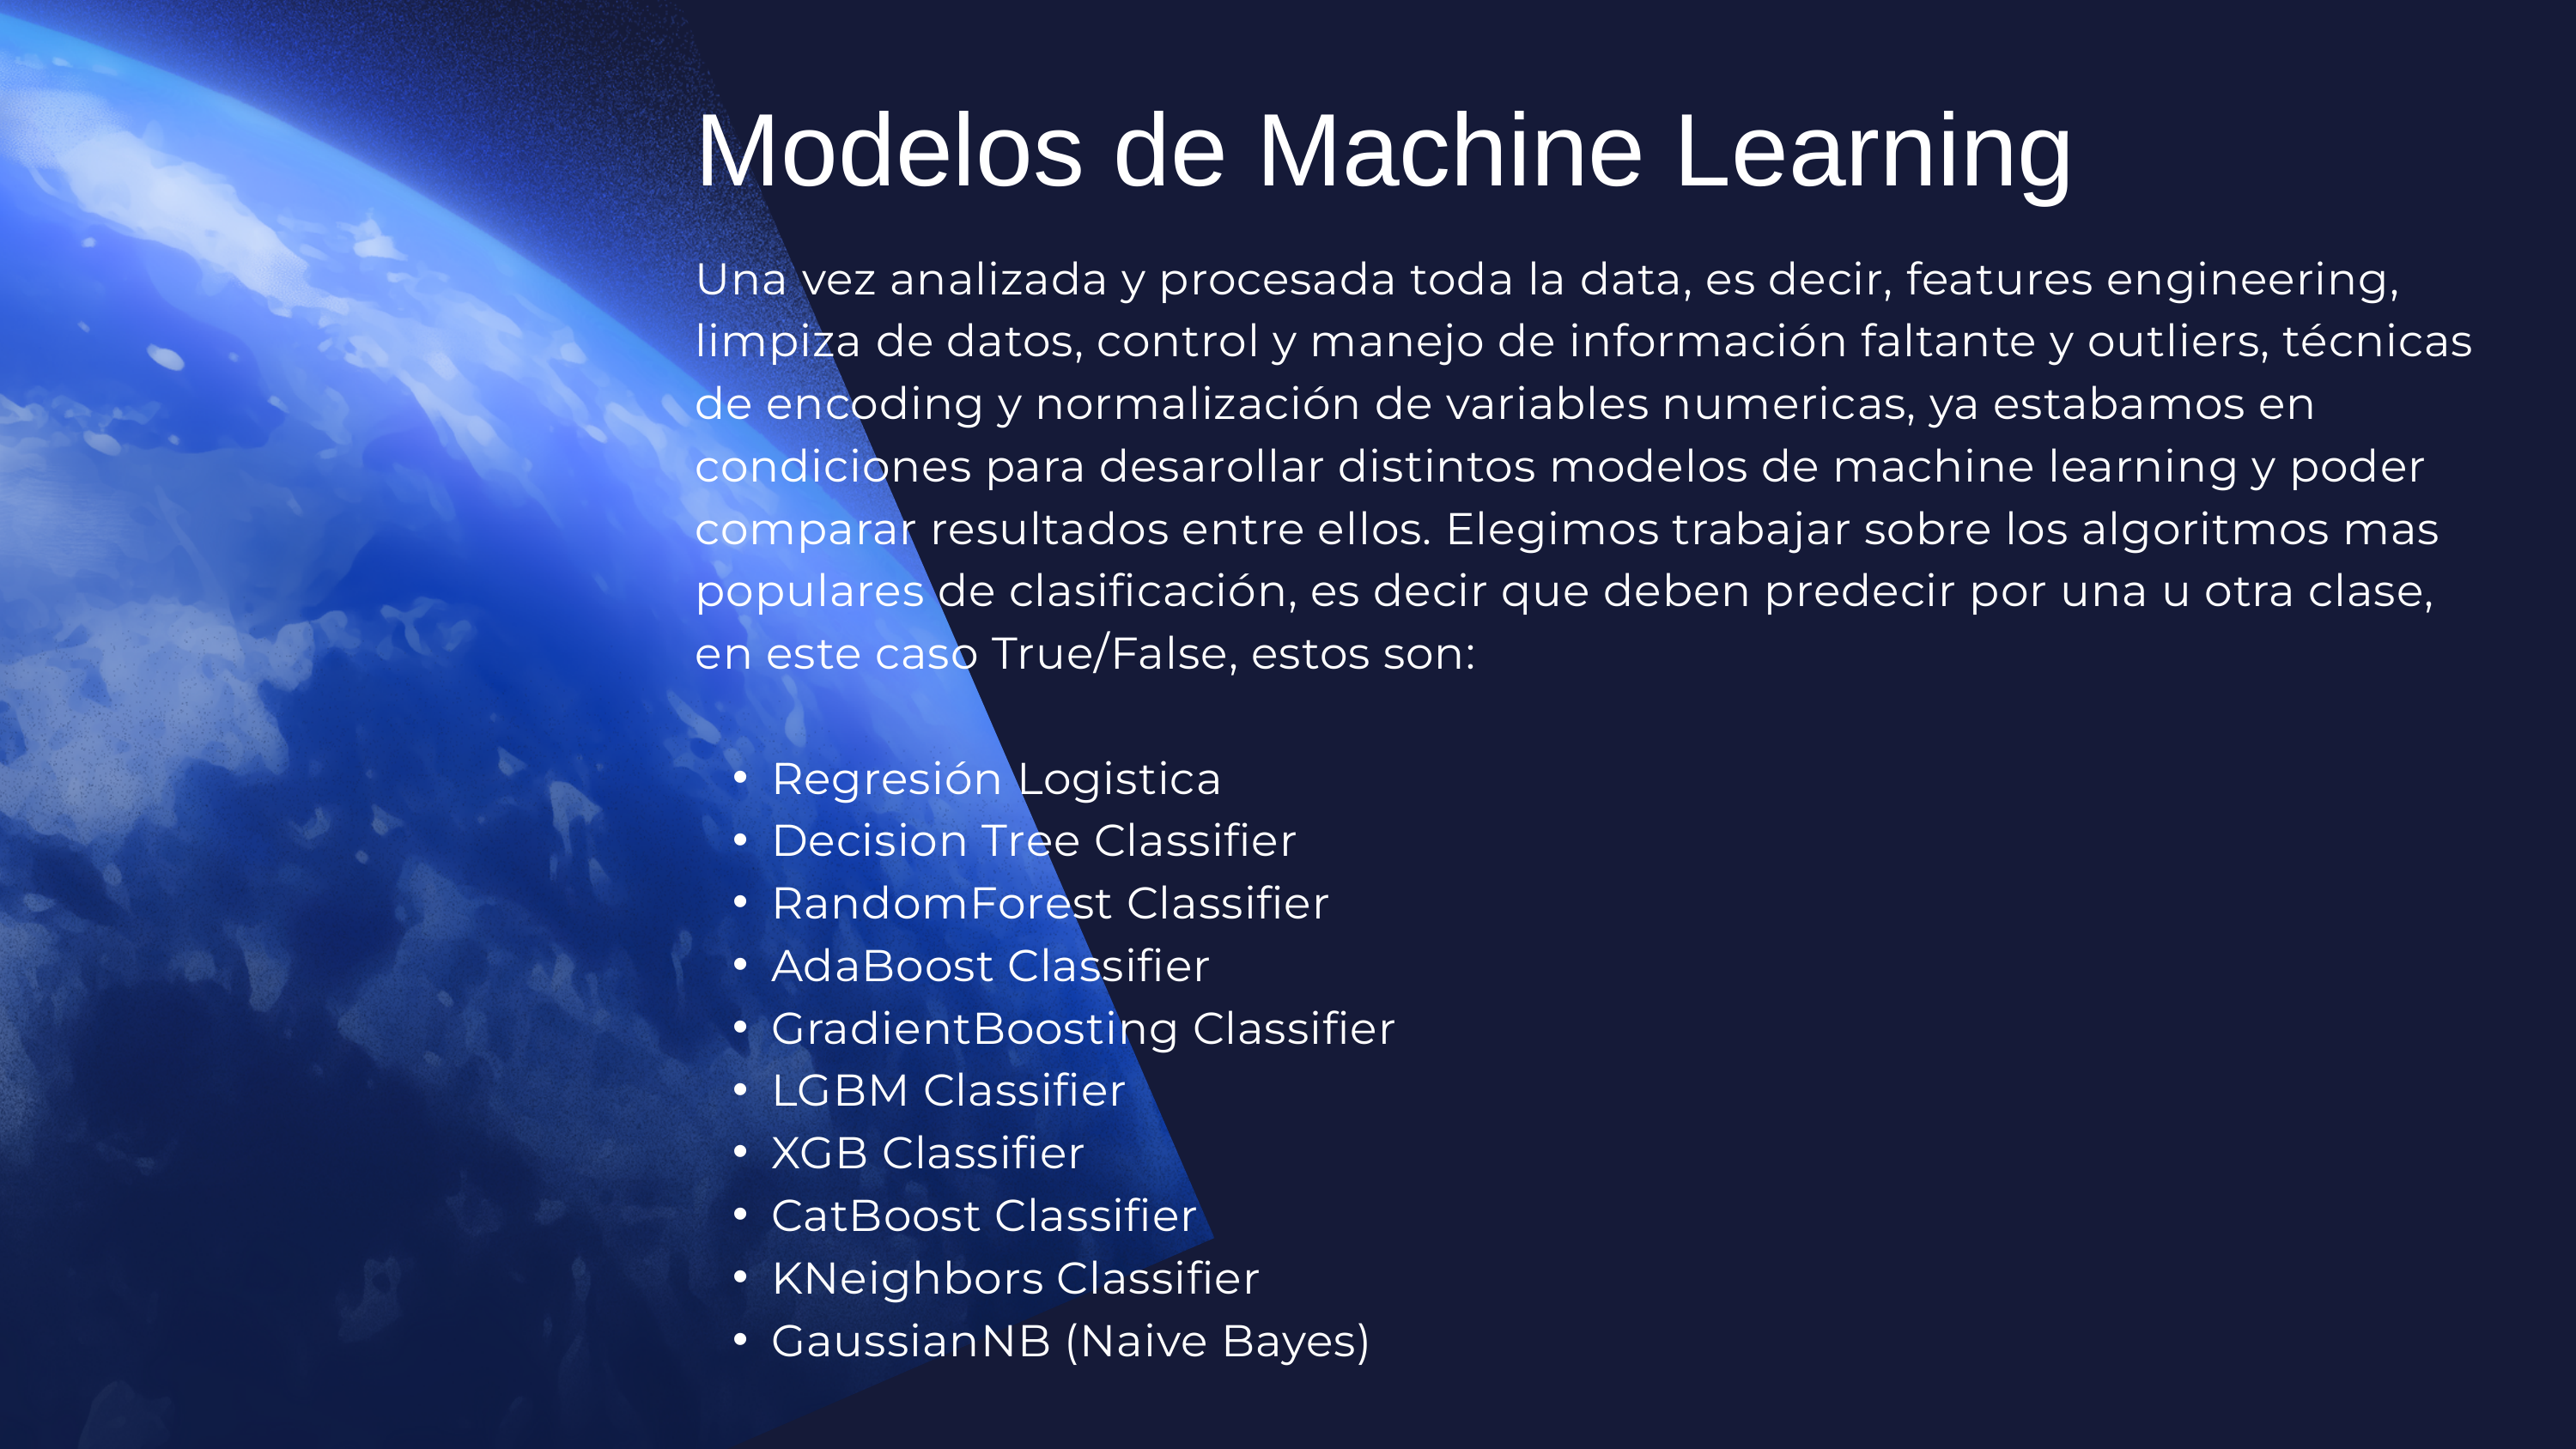

Modelos de Machine Learning
Una vez analizada y procesada toda la data, es decir, features engineering, limpiza de datos, control y manejo de información faltante y outliers, técnicas de encoding y normalización de variables numericas, ya estabamos en condiciones para desarollar distintos modelos de machine learning y poder comparar resultados entre ellos. Elegimos trabajar sobre los algoritmos mas populares de clasificación, es decir que deben predecir por una u otra clase, en este caso True/False, estos son:

Regresión Logistica
Decision Tree Classifier
RandomForest Classifier
AdaBoost Classifier
GradientBoosting Classifier
LGBM Classifier
XGB Classifier
CatBoost Classifier
KNeighbors Classifier
GaussianNB (Naive Bayes)